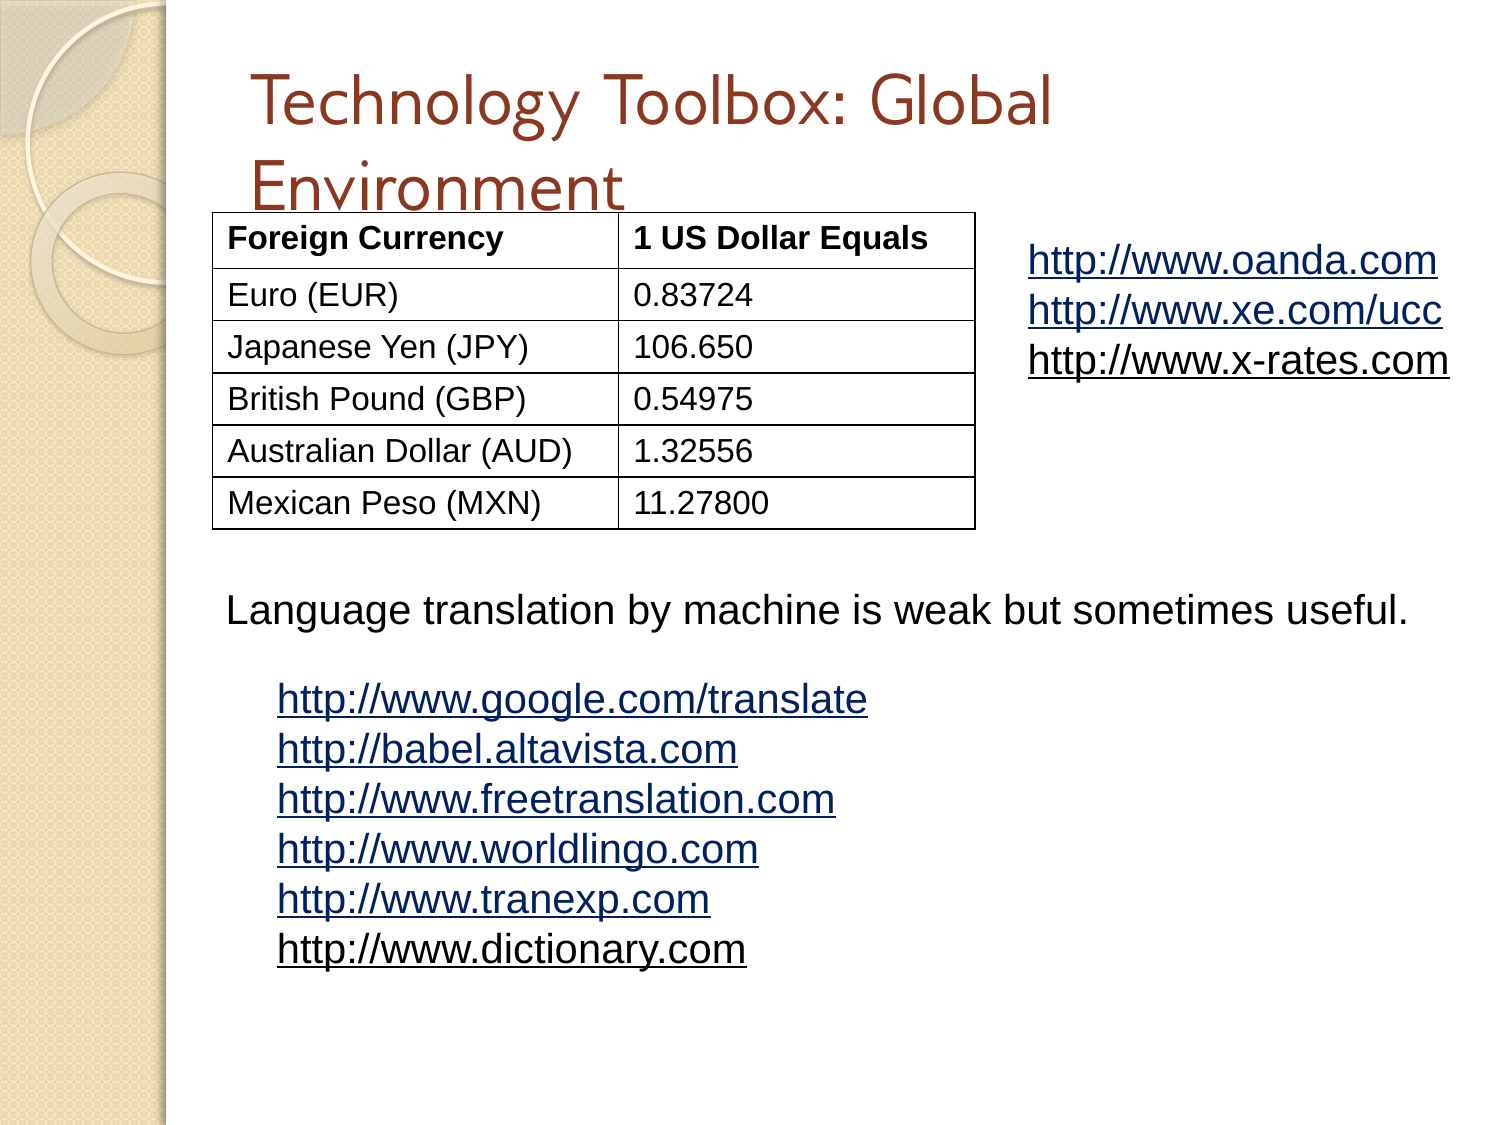

# Technology Toolbox: Global Environment
| Foreign Currency | 1 US Dollar Equals |
| --- | --- |
| Euro (EUR) | 0.83724 |
| Japanese Yen (JPY) | 106.650 |
| British Pound (GBP) | 0.54975 |
| Australian Dollar (AUD) | 1.32556 |
| Mexican Peso (MXN) | 11.27800 |
http://www.oanda.com
http://www.xe.com/ucc
http://www.x-rates.com
Language translation by machine is weak but sometimes useful.
http://www.google.com/translate
http://babel.altavista.com
http://www.freetranslation.com
http://www.worldlingo.com
http://www.tranexp.com
http://www.dictionary.com